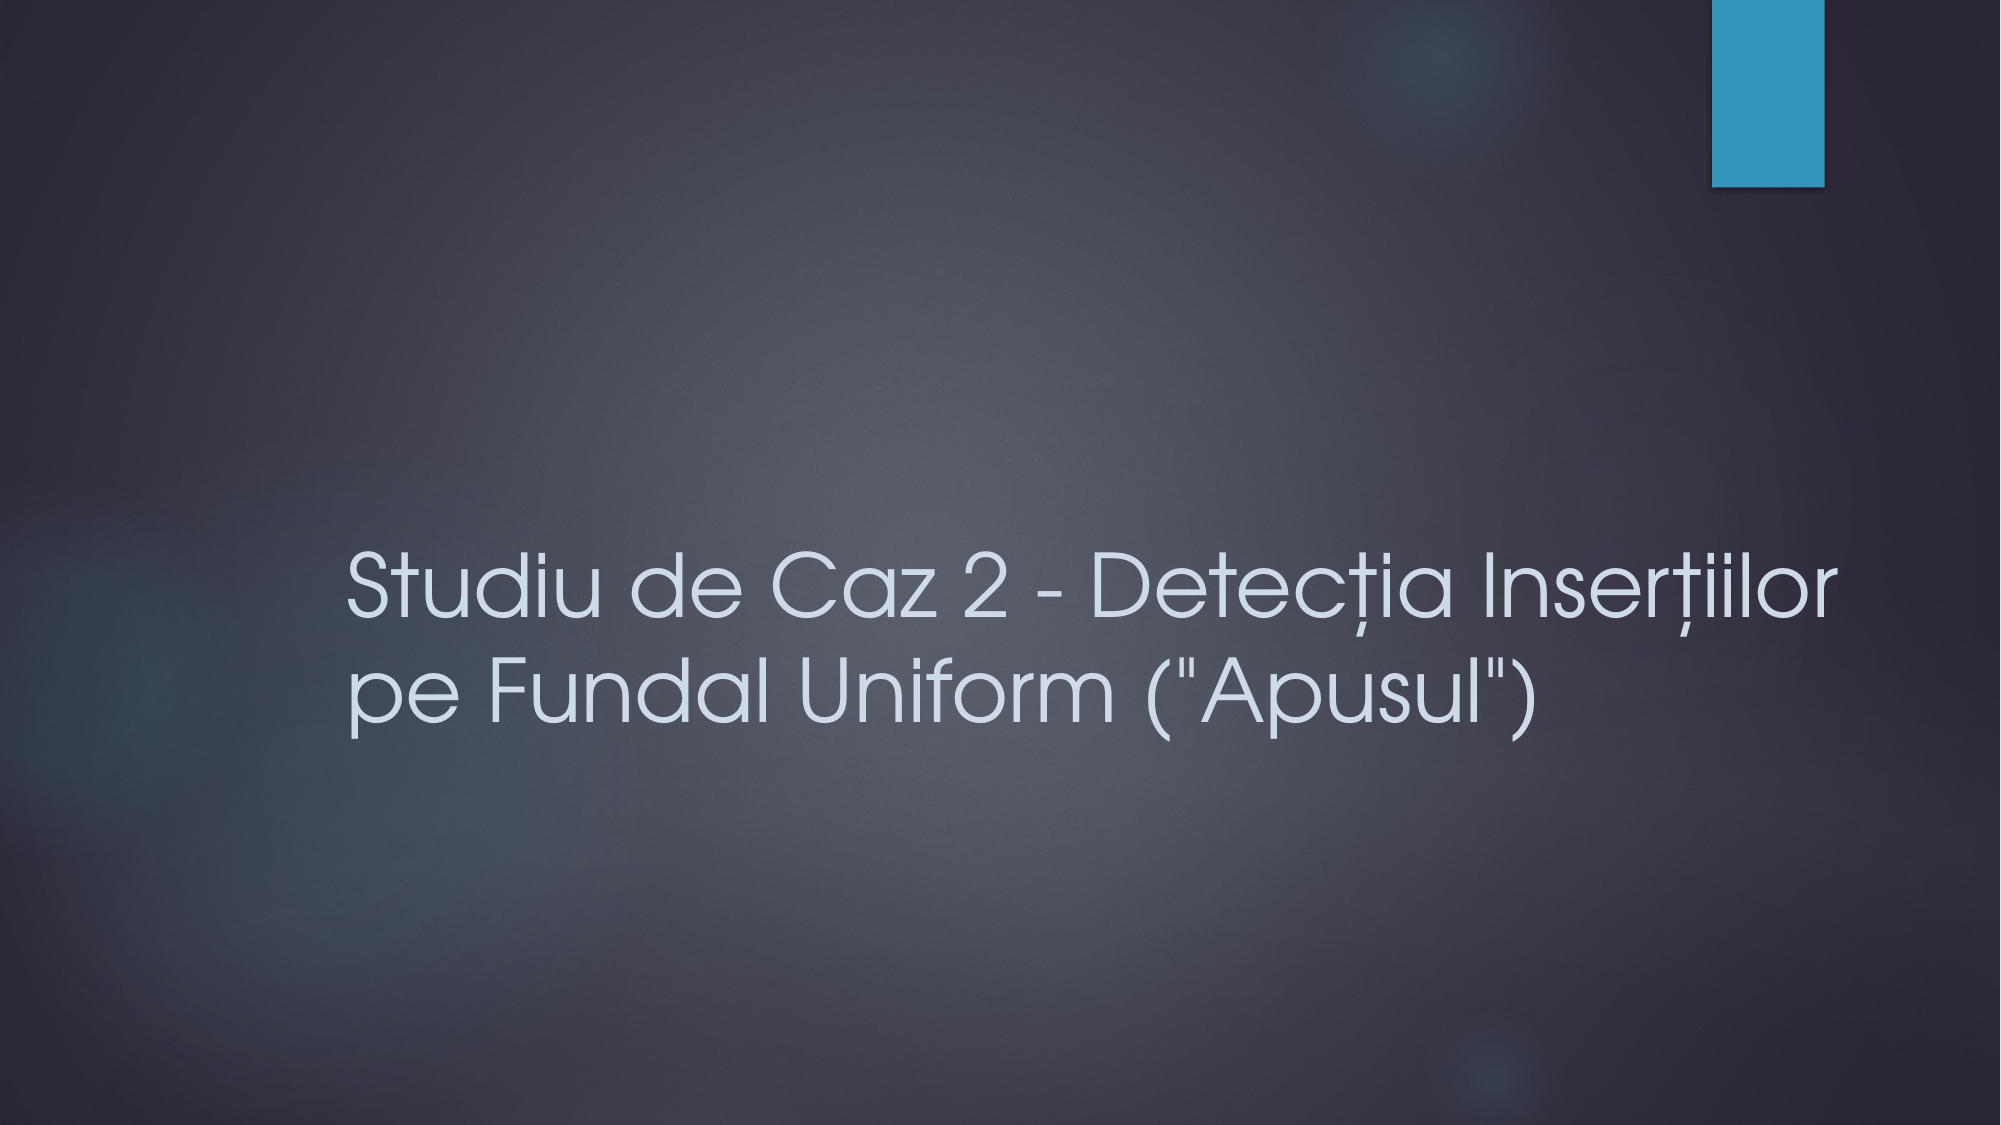

# Studiu de Caz 2 - Detecția Inserțiilor pe Fundal Uniform ("Apusul")